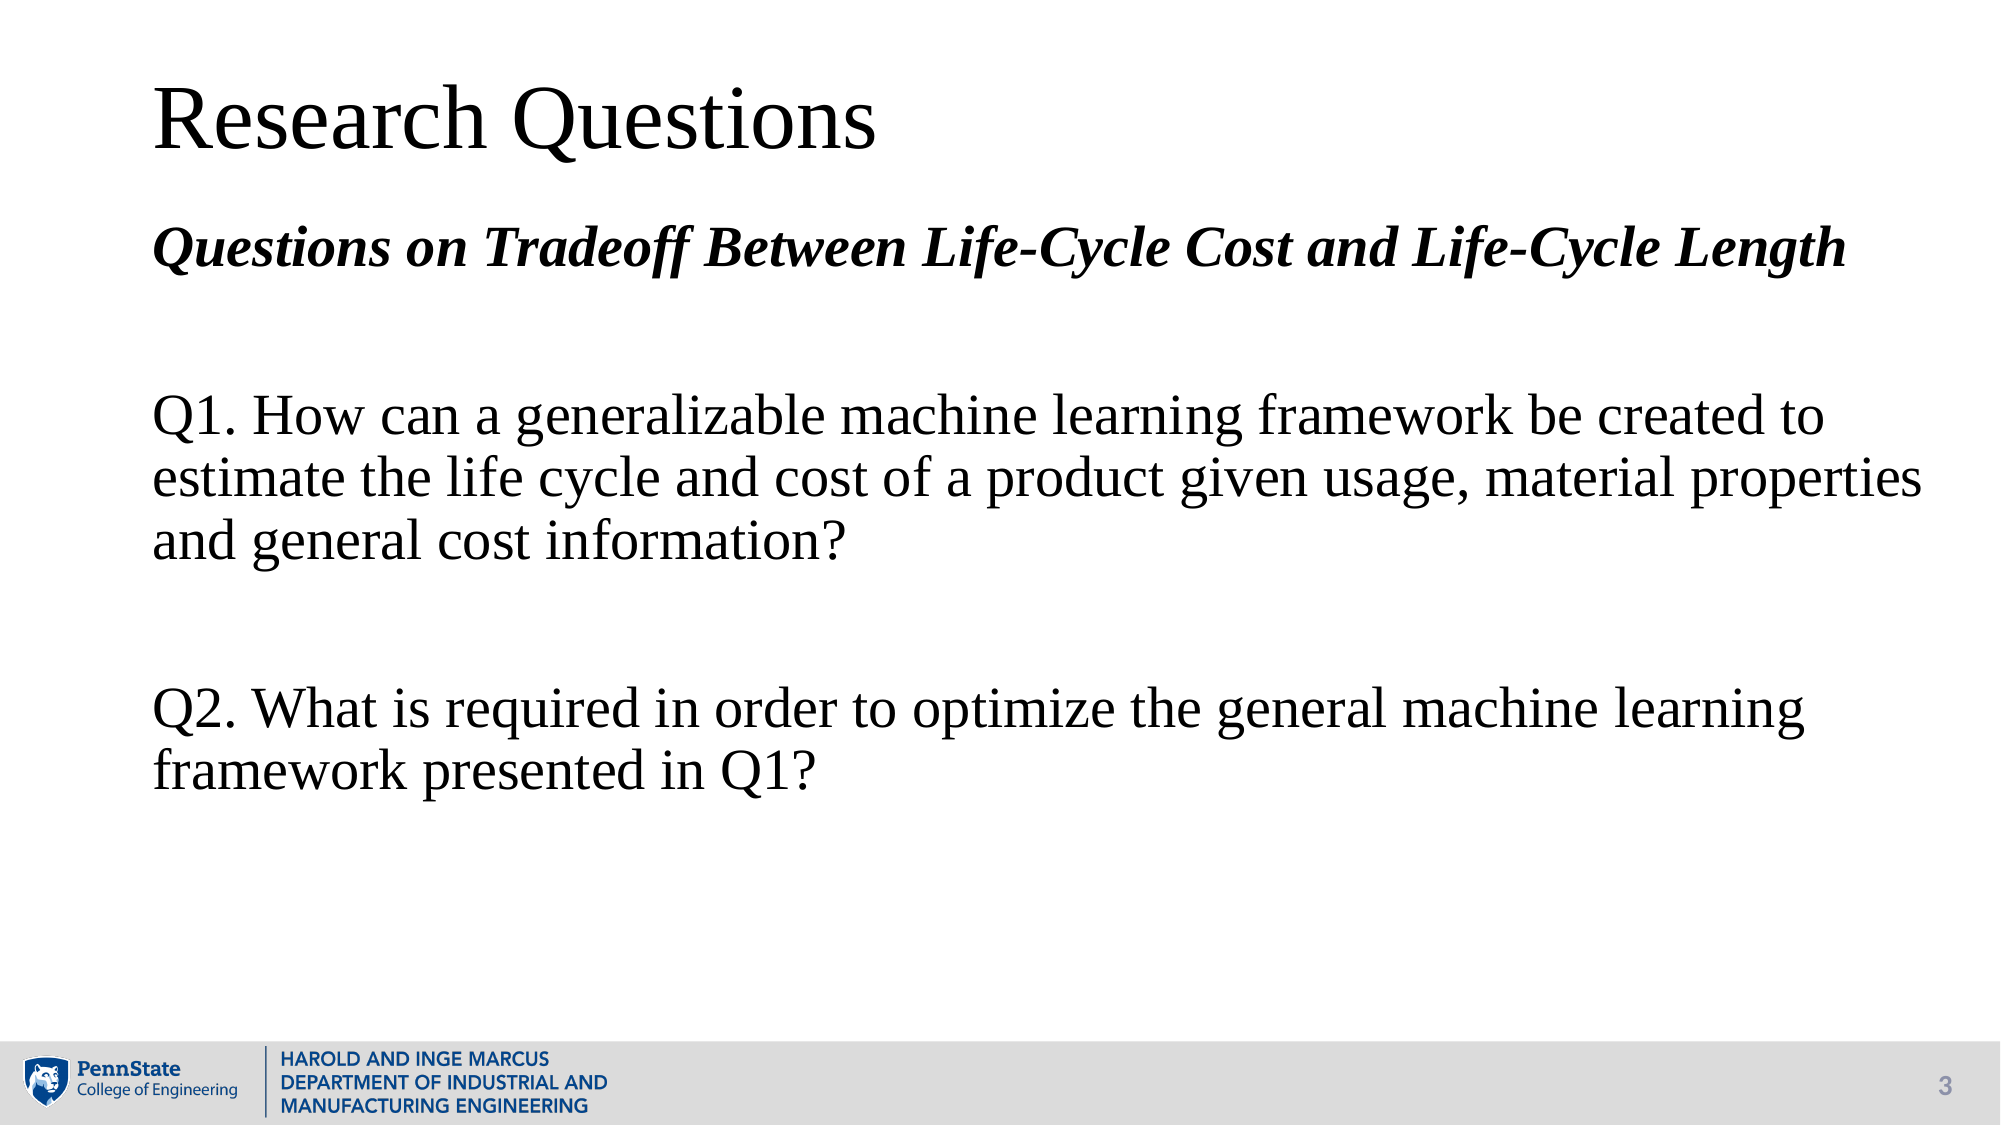

# Research Questions
Questions on Tradeoff Between Life-Cycle Cost and Life-Cycle Length

Q1. How can a generalizable machine learning framework be created to estimate the life cycle and cost of a product given usage, material properties and general cost information?

Q2. What is required in order to optimize the general machine learning framework presented in Q1?

3